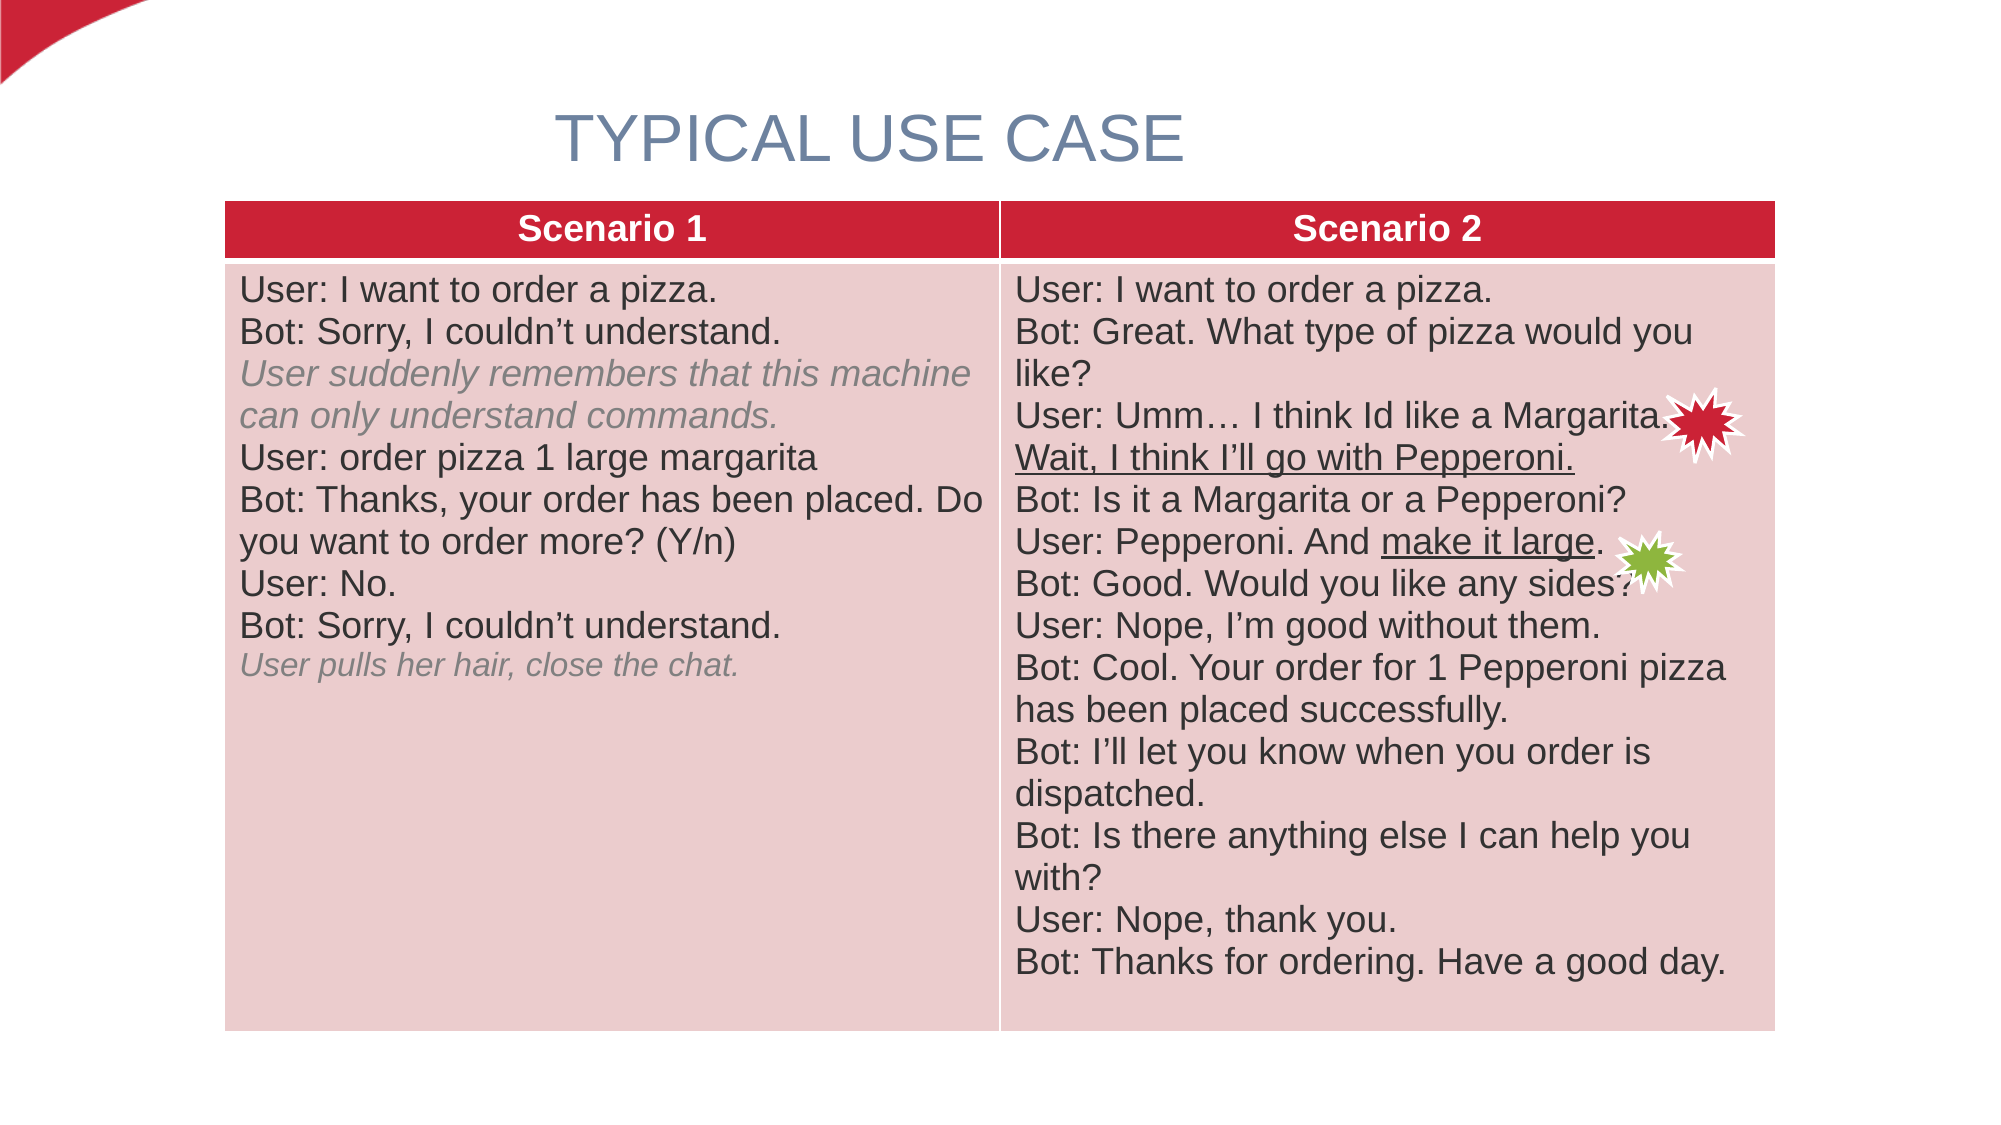

# TYPICAL USE CASE
| Scenario 1 | Scenario 2 |
| --- | --- |
| User: I want to order a pizza. Bot: Sorry, I couldn’t understand. User suddenly remembers that this machine can only understand commands. User: order pizza 1 large margarita Bot: Thanks, your order has been placed. Do you want to order more? (Y/n) User: No. Bot: Sorry, I couldn’t understand. User pulls her hair, close the chat. | User: I want to order a pizza. Bot: Great. What type of pizza would you like? User: Umm… I think Id like a Margarita. Wait, I think I’ll go with Pepperoni. Bot: Is it a Margarita or a Pepperoni? User: Pepperoni. And make it large. Bot: Good. Would you like any sides? User: Nope, I’m good without them. Bot: Cool. Your order for 1 Pepperoni pizza has been placed successfully. Bot: I’ll let you know when you order is dispatched. Bot: Is there anything else I can help you with? User: Nope, thank you. Bot: Thanks for ordering. Have a good day. |